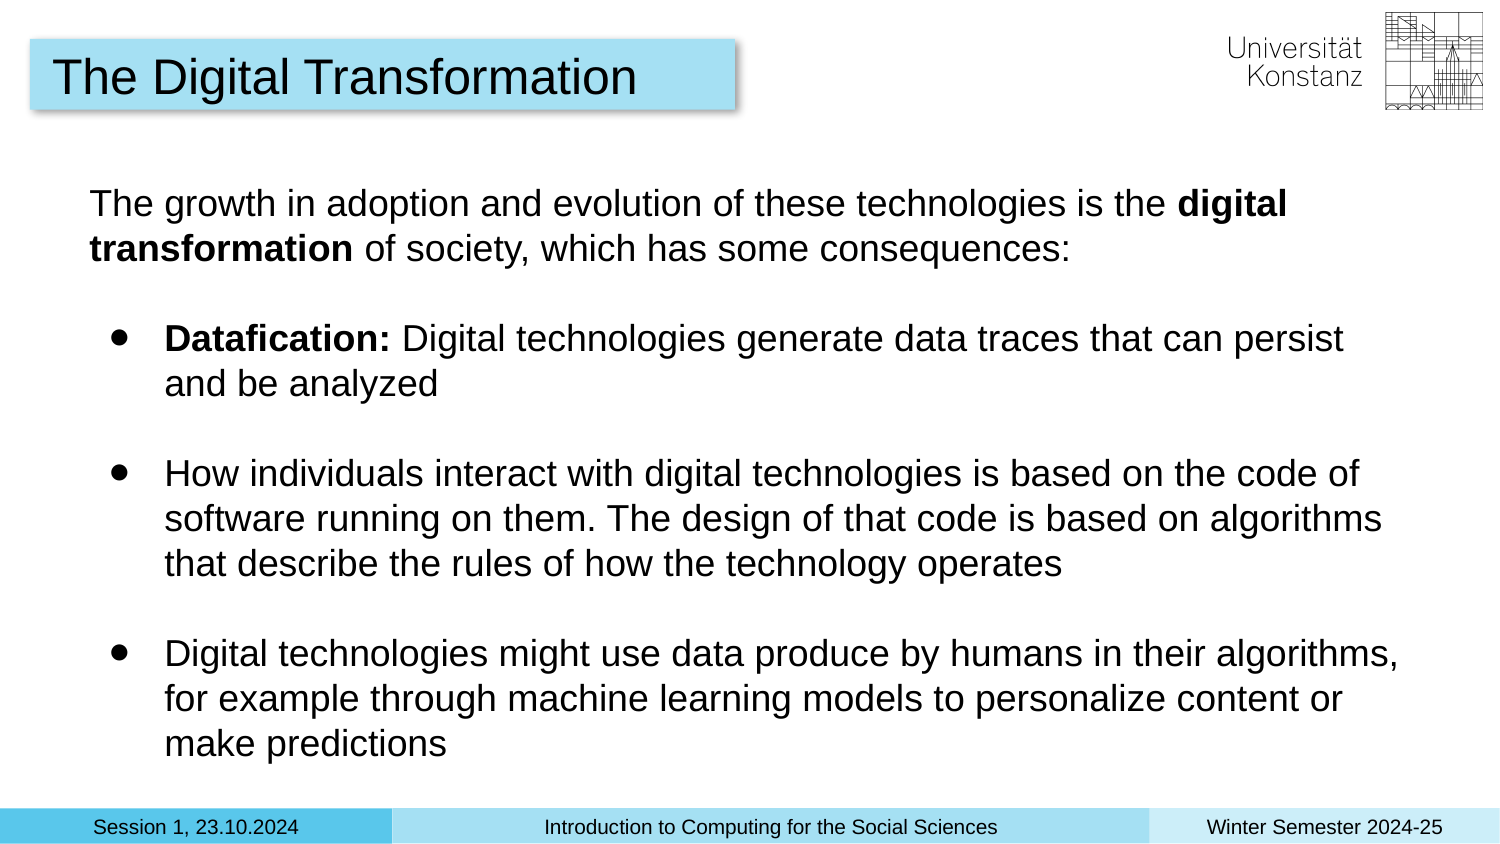

The Digital Transformation
The growth in adoption and evolution of these technologies is the digital
transformation of society, which has some consequences:

Datafication: Digital technologies generate data traces that can persist and be analyzed

How individuals interact with digital technologies is based on the code of
software running on them. The design of that code is based on algorithms
that describe the rules of how the technology operates

Digital technologies might use data produce by humans in their algorithms, for example through machine learning models to personalize content or make predictions